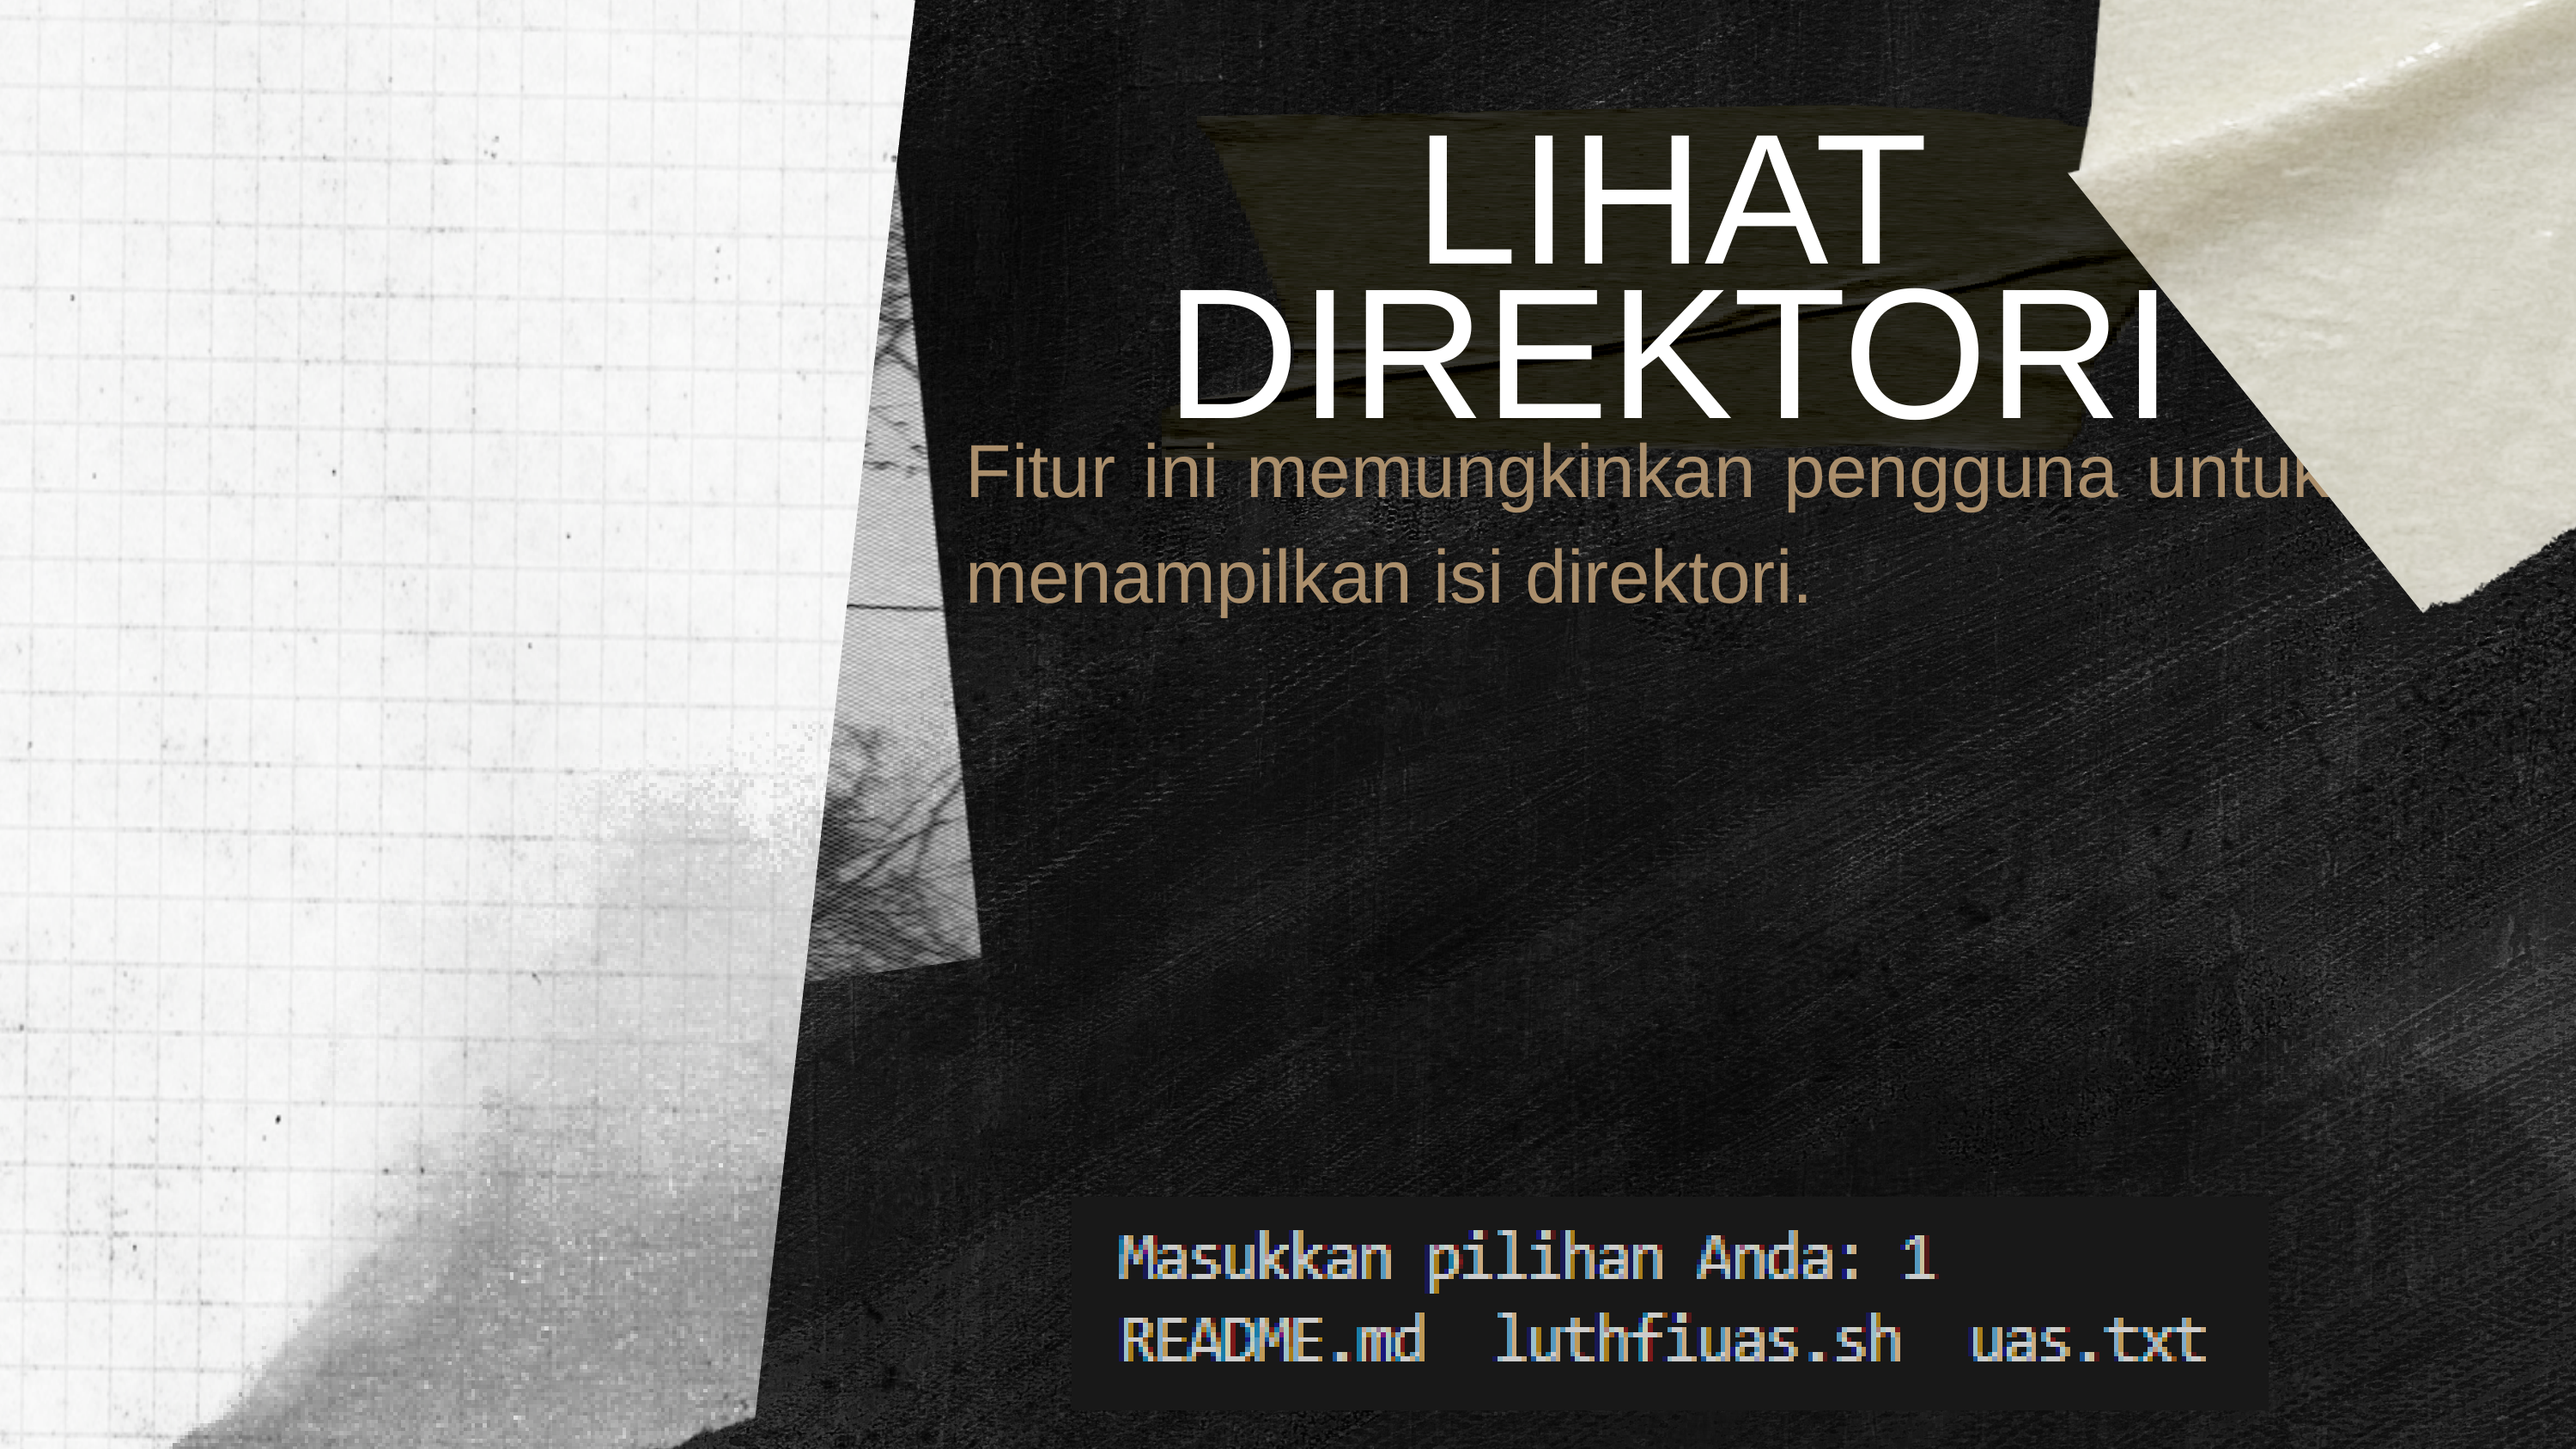

LIHAT DIREKTORI
Fitur ini memungkinkan pengguna untuk menampilkan isi direktori.